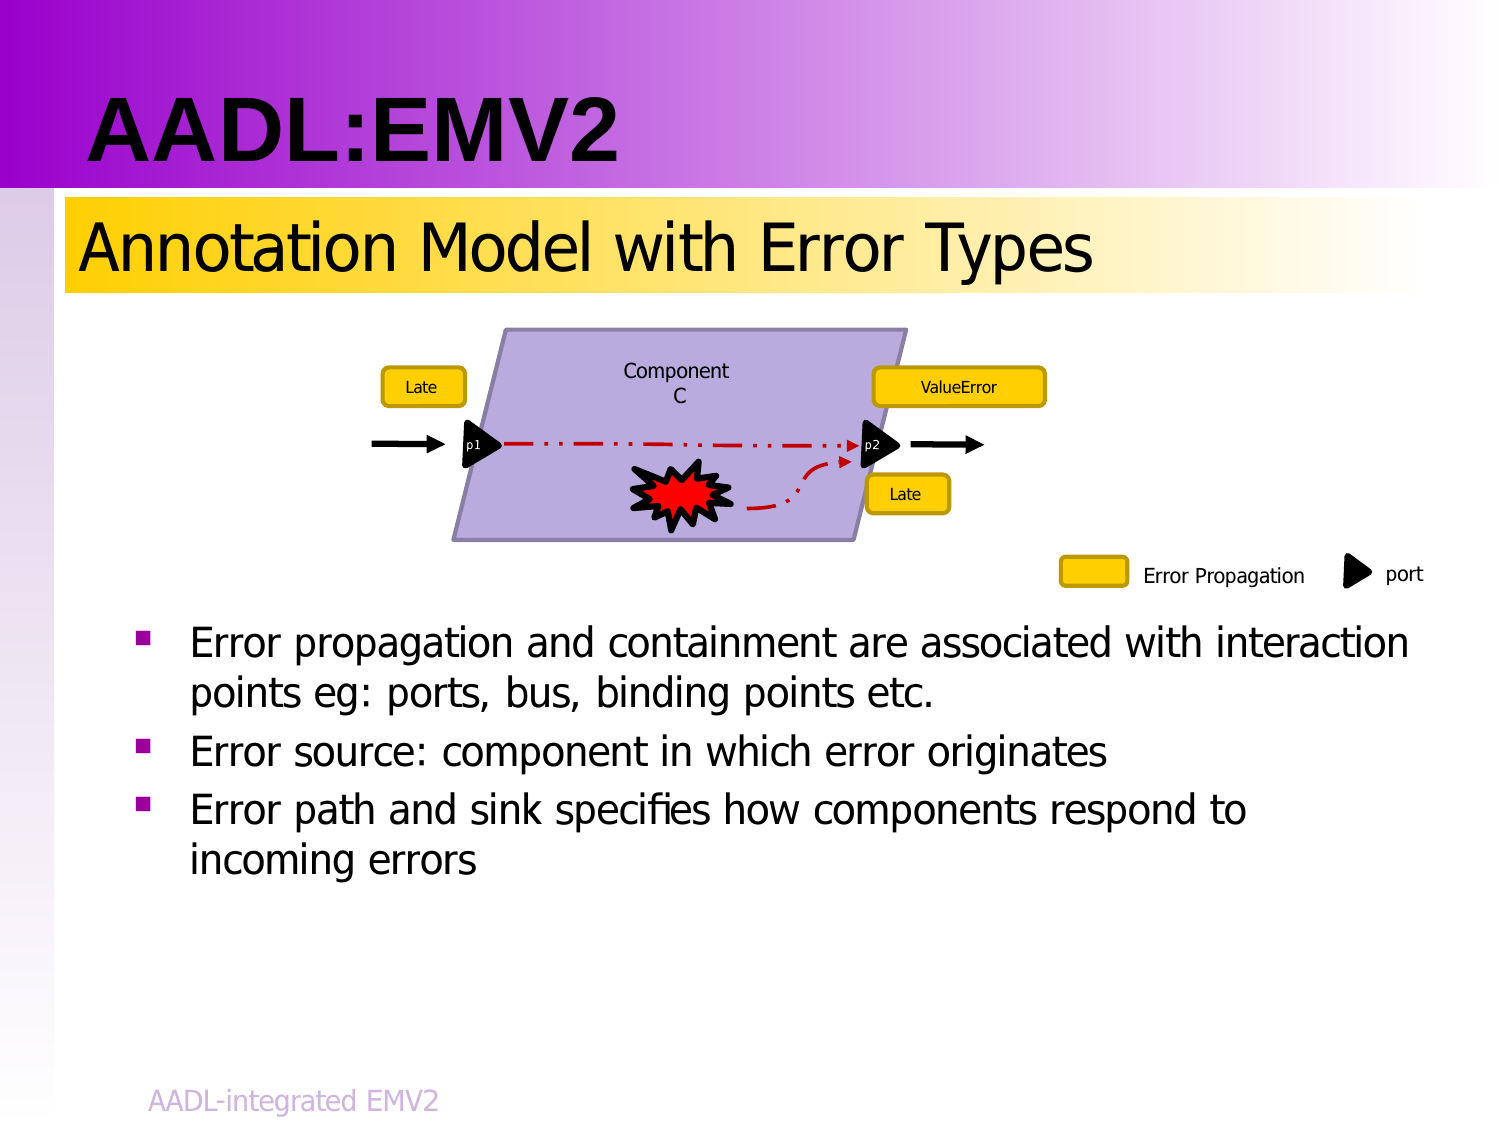

# AADL:EMV2
Annotation Model with Error Types
Component
C

Late
ValueError
p1
p2

Late
port
Error Propagation

Error propagation and containment are associated with interaction points eg: ports, bus, binding points etc.
Error source: component in which error originates
Error path and sink specifies how components respond to incoming errors

AADL-integrated EMV2